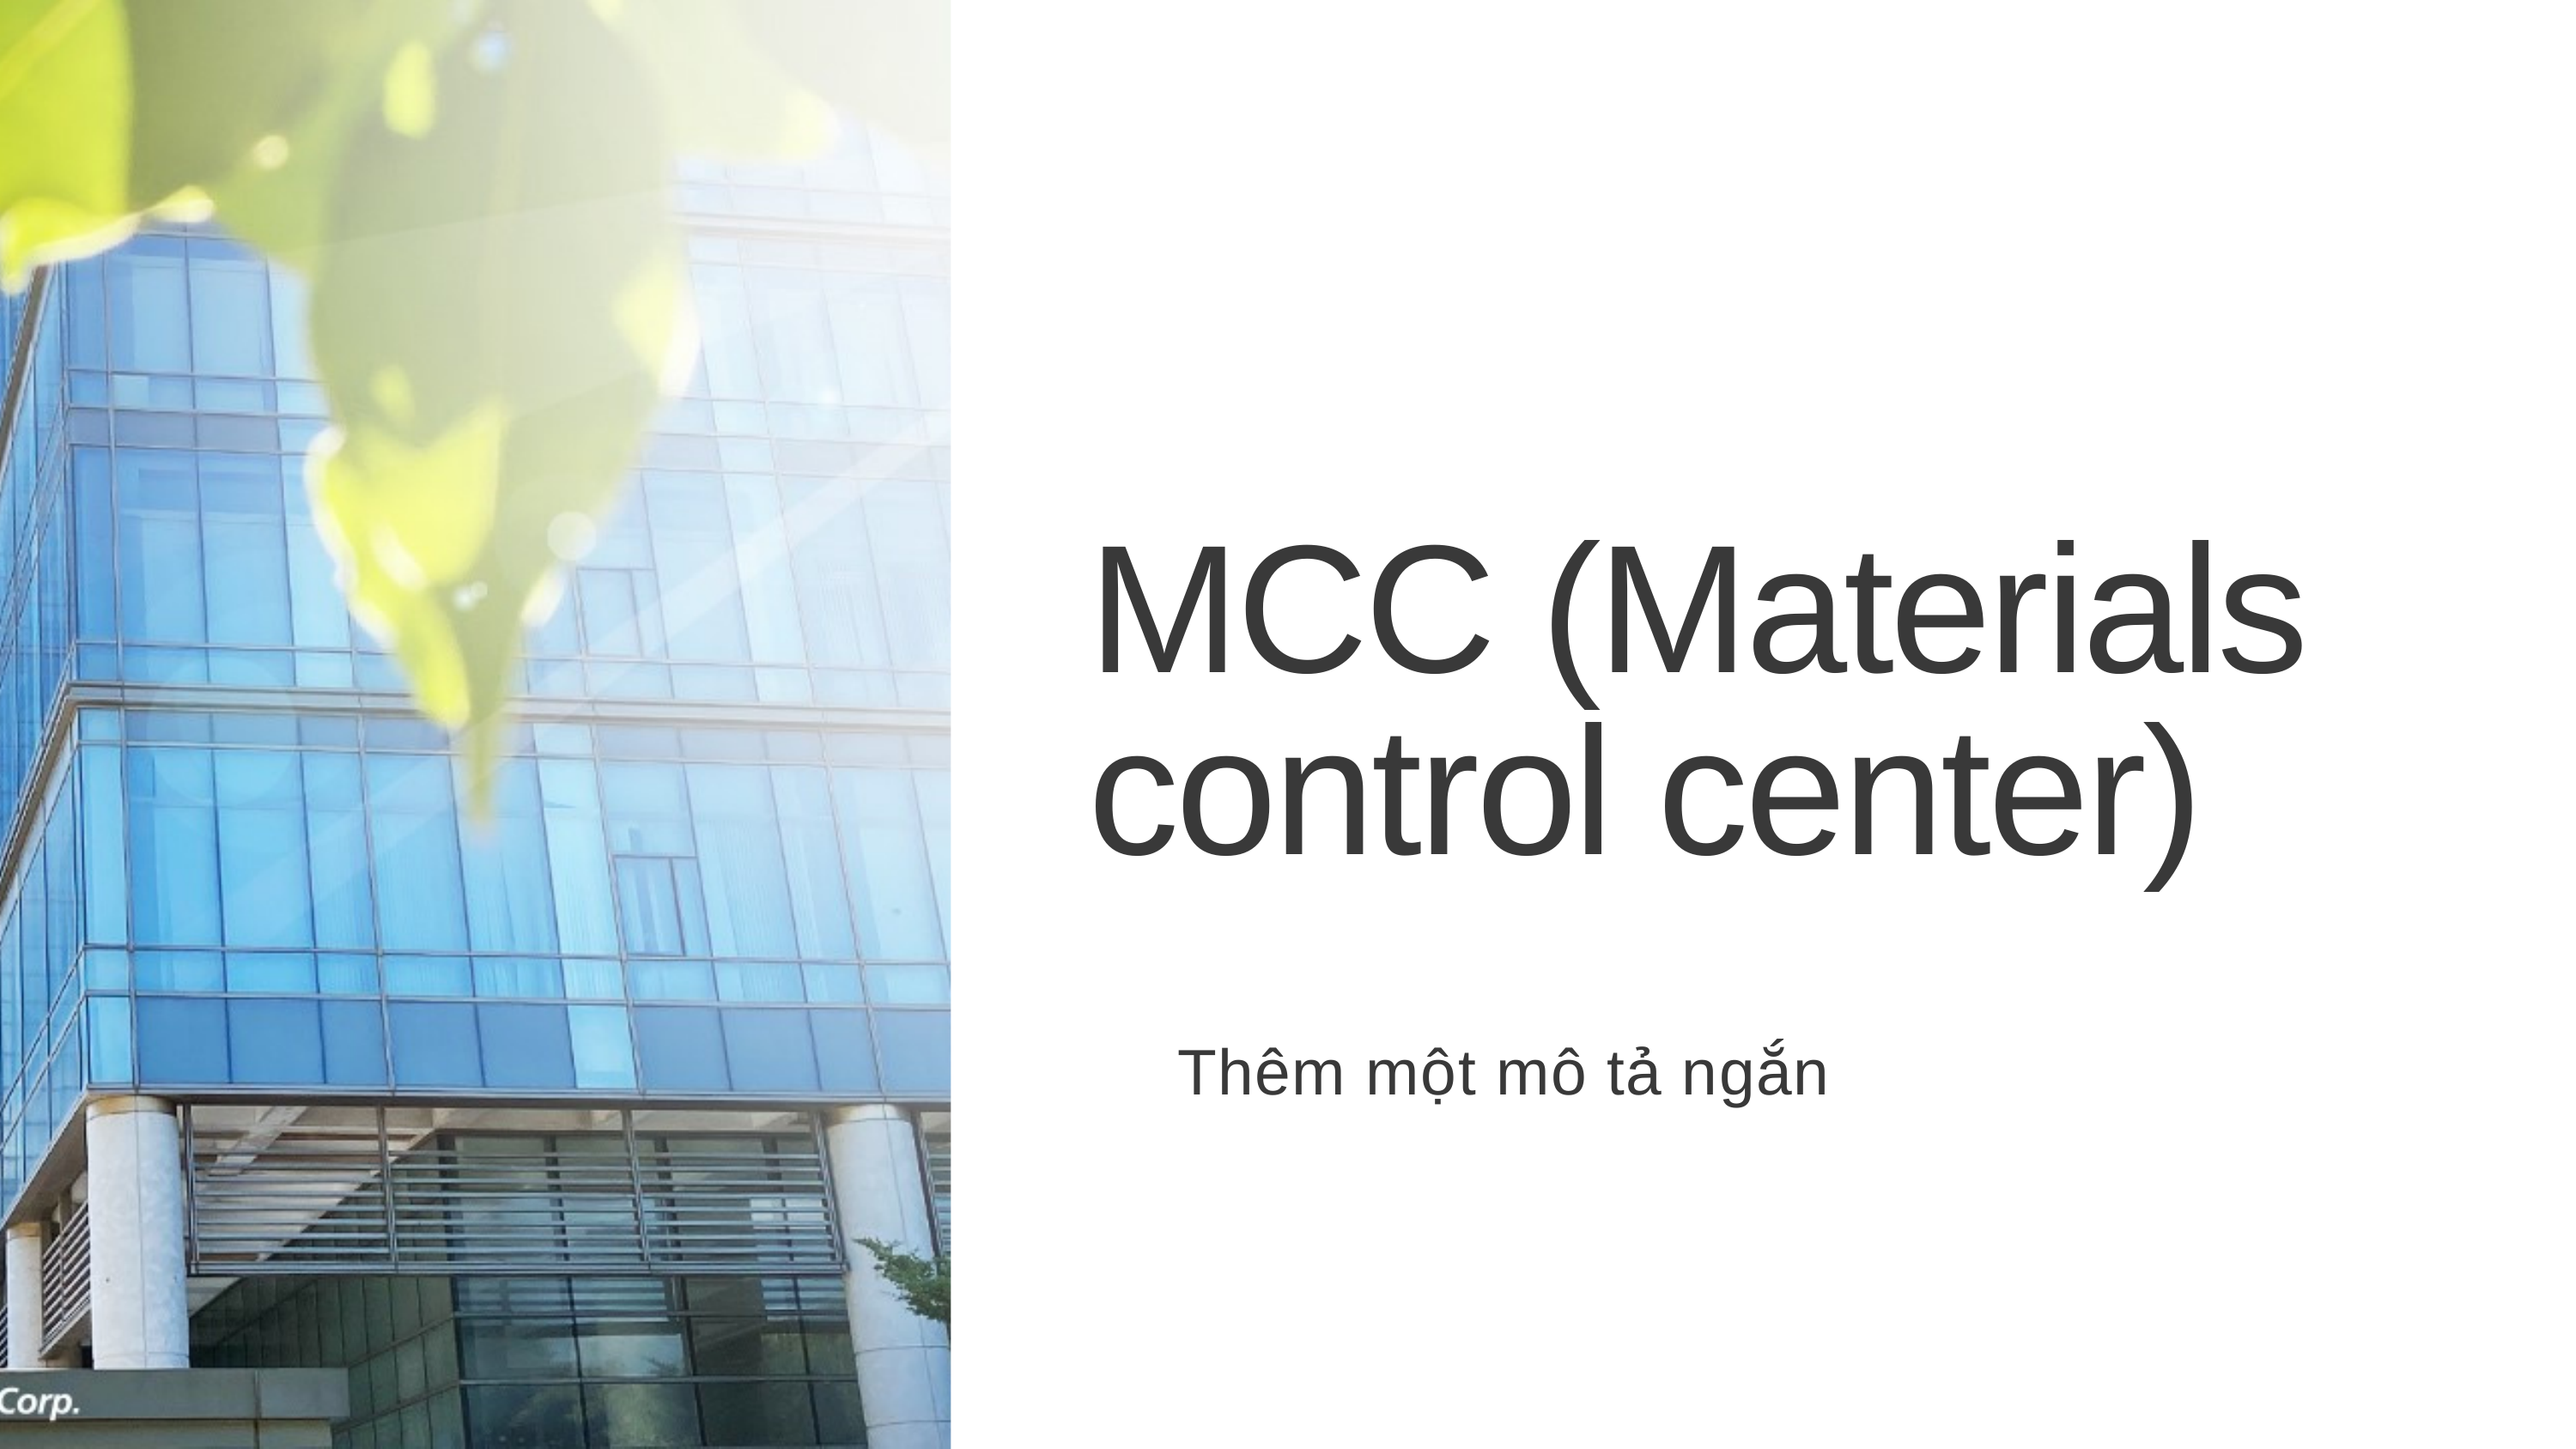

MCC (Materials control center)
Thêm một mô tả ngắn